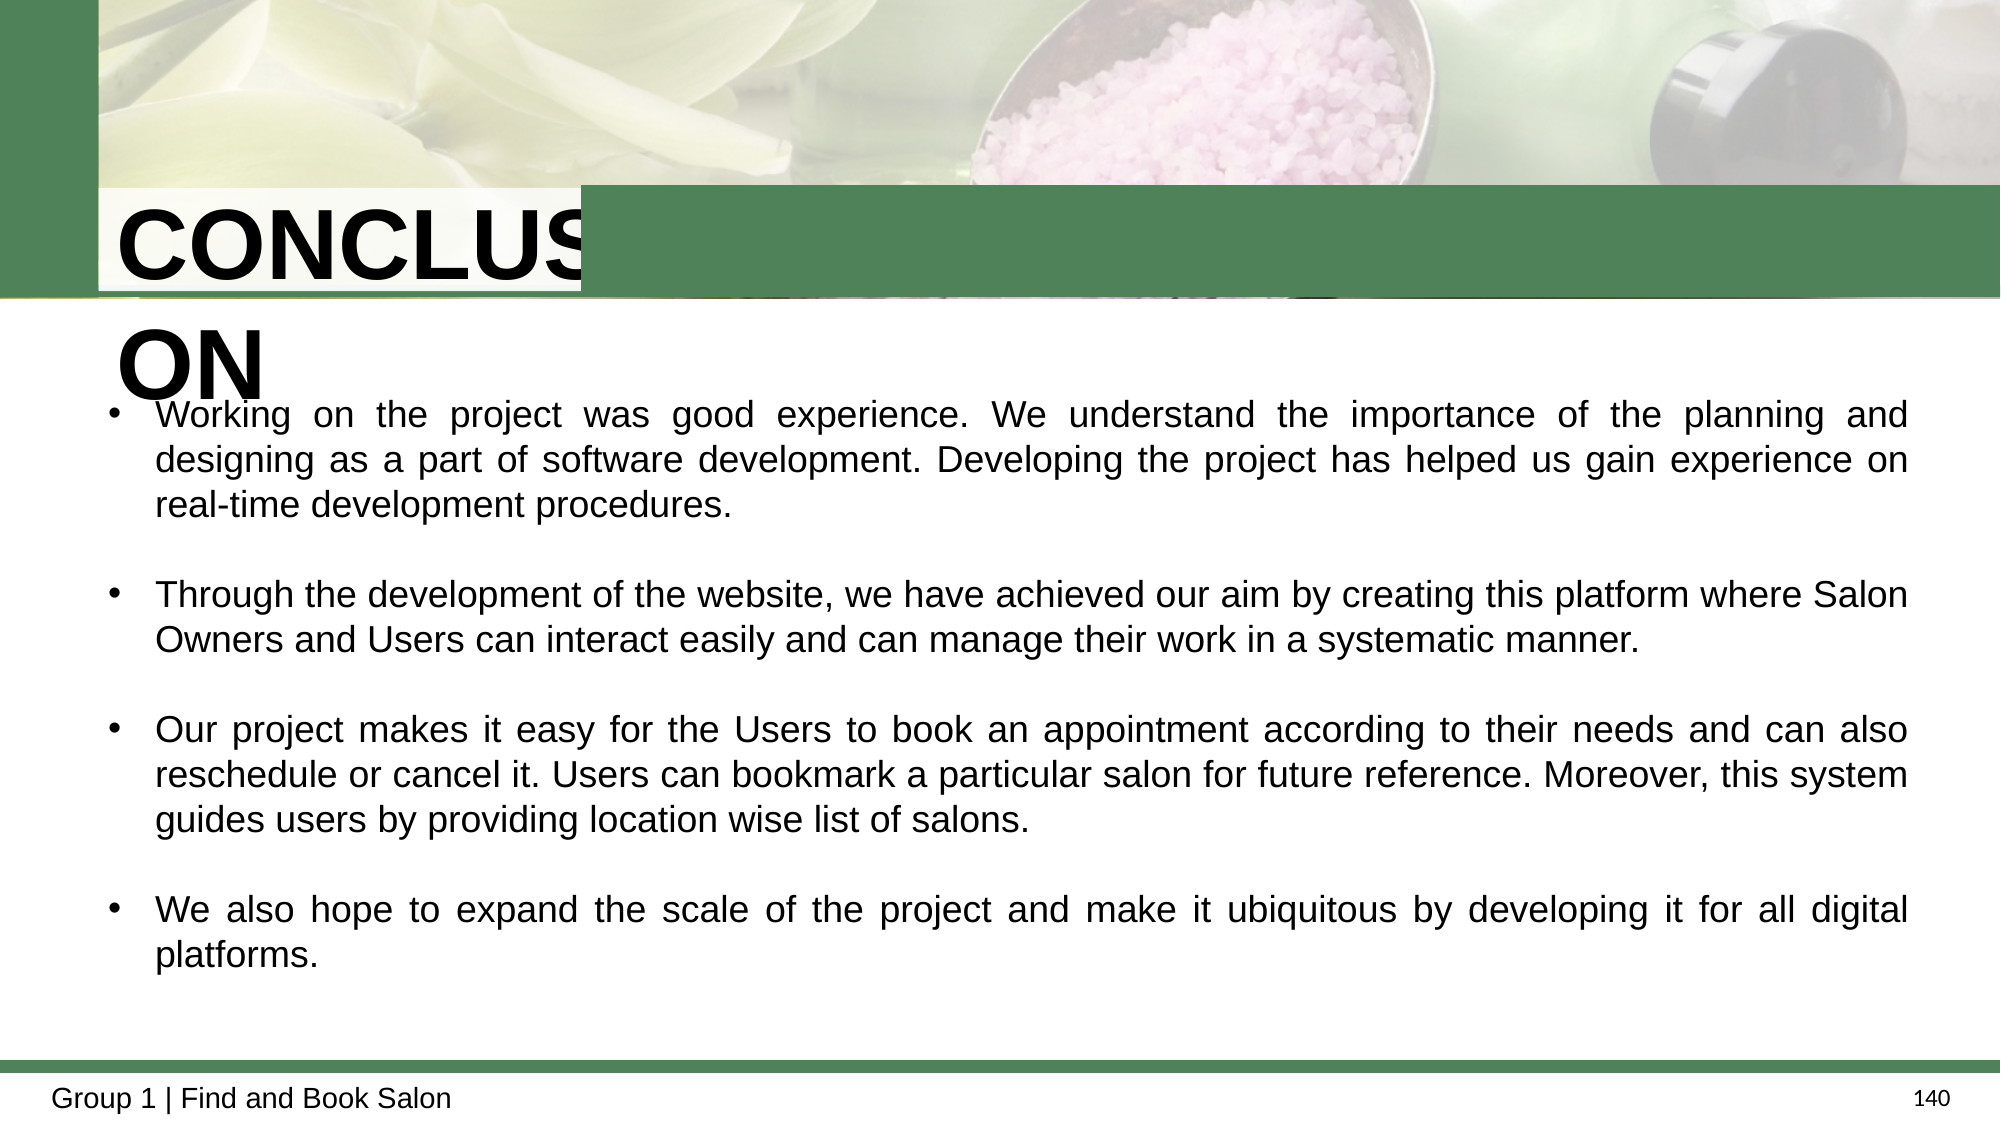

CONCLUSION

Working on the project was good experience. We understand the importance of the planning and designing as a part of software development. Developing the project has helped us gain experience on real-time development procedures.

Through the development of the website, we have achieved our aim by creating this platform where Salon Owners and Users can interact easily and can manage their work in a systematic manner.

Our project makes it easy for the Users to book an appointment according to their needs and can also reschedule or cancel it. Users can bookmark a particular salon for future reference. Moreover, this system guides users by providing location wise list of salons.

We also hope to expand the scale of the project and make it ubiquitous by developing it for all digital platforms.